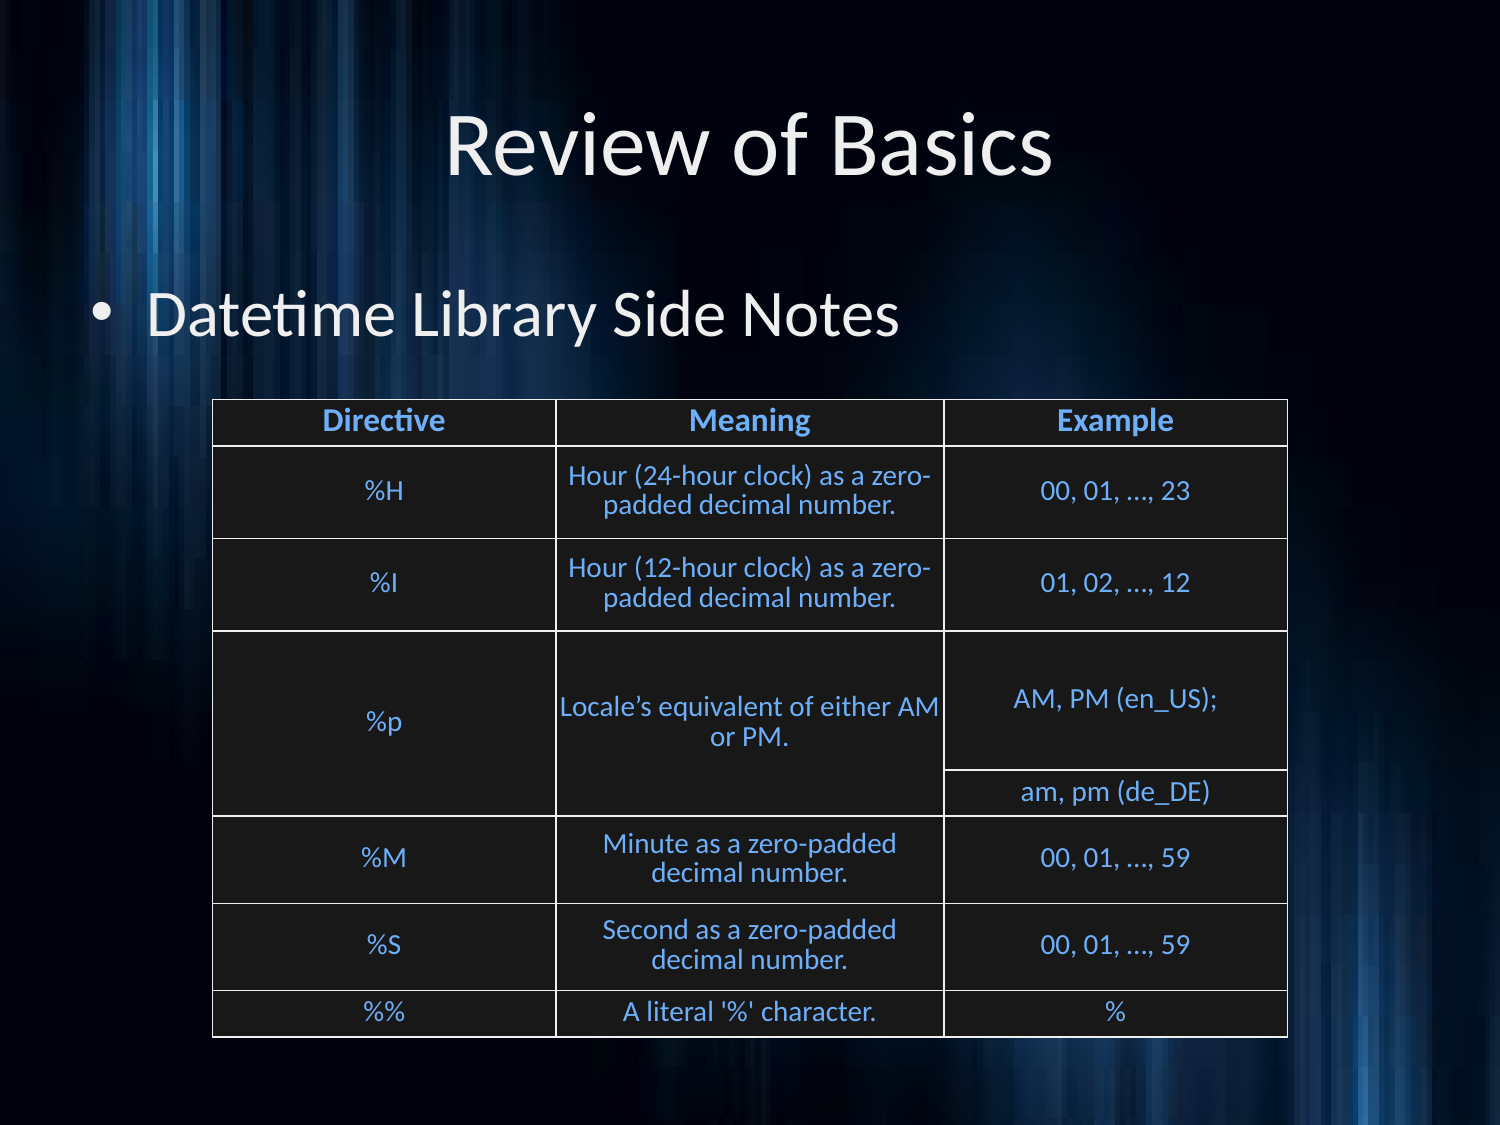

# Review of Basics
Datetime Library Side Notes

| Directive | Meaning | Example |
| --- | --- | --- |
| %H | Hour (24-hour clock) as a zero-padded decimal number. | 00, 01, …, 23 |
| %I | Hour (12-hour clock) as a zero-padded decimal number. | 01, 02, …, 12 |
| %p | Locale’s equivalent of either AM or PM. | AM, PM (en\_US); |
|  |  | am, pm (de\_DE) |
| %M | Minute as a zero-padded decimal number. | 00, 01, …, 59 |
| %S | Second as a zero-padded decimal number. | 00, 01, …, 59 |
| %% | A literal '%' character. | % |